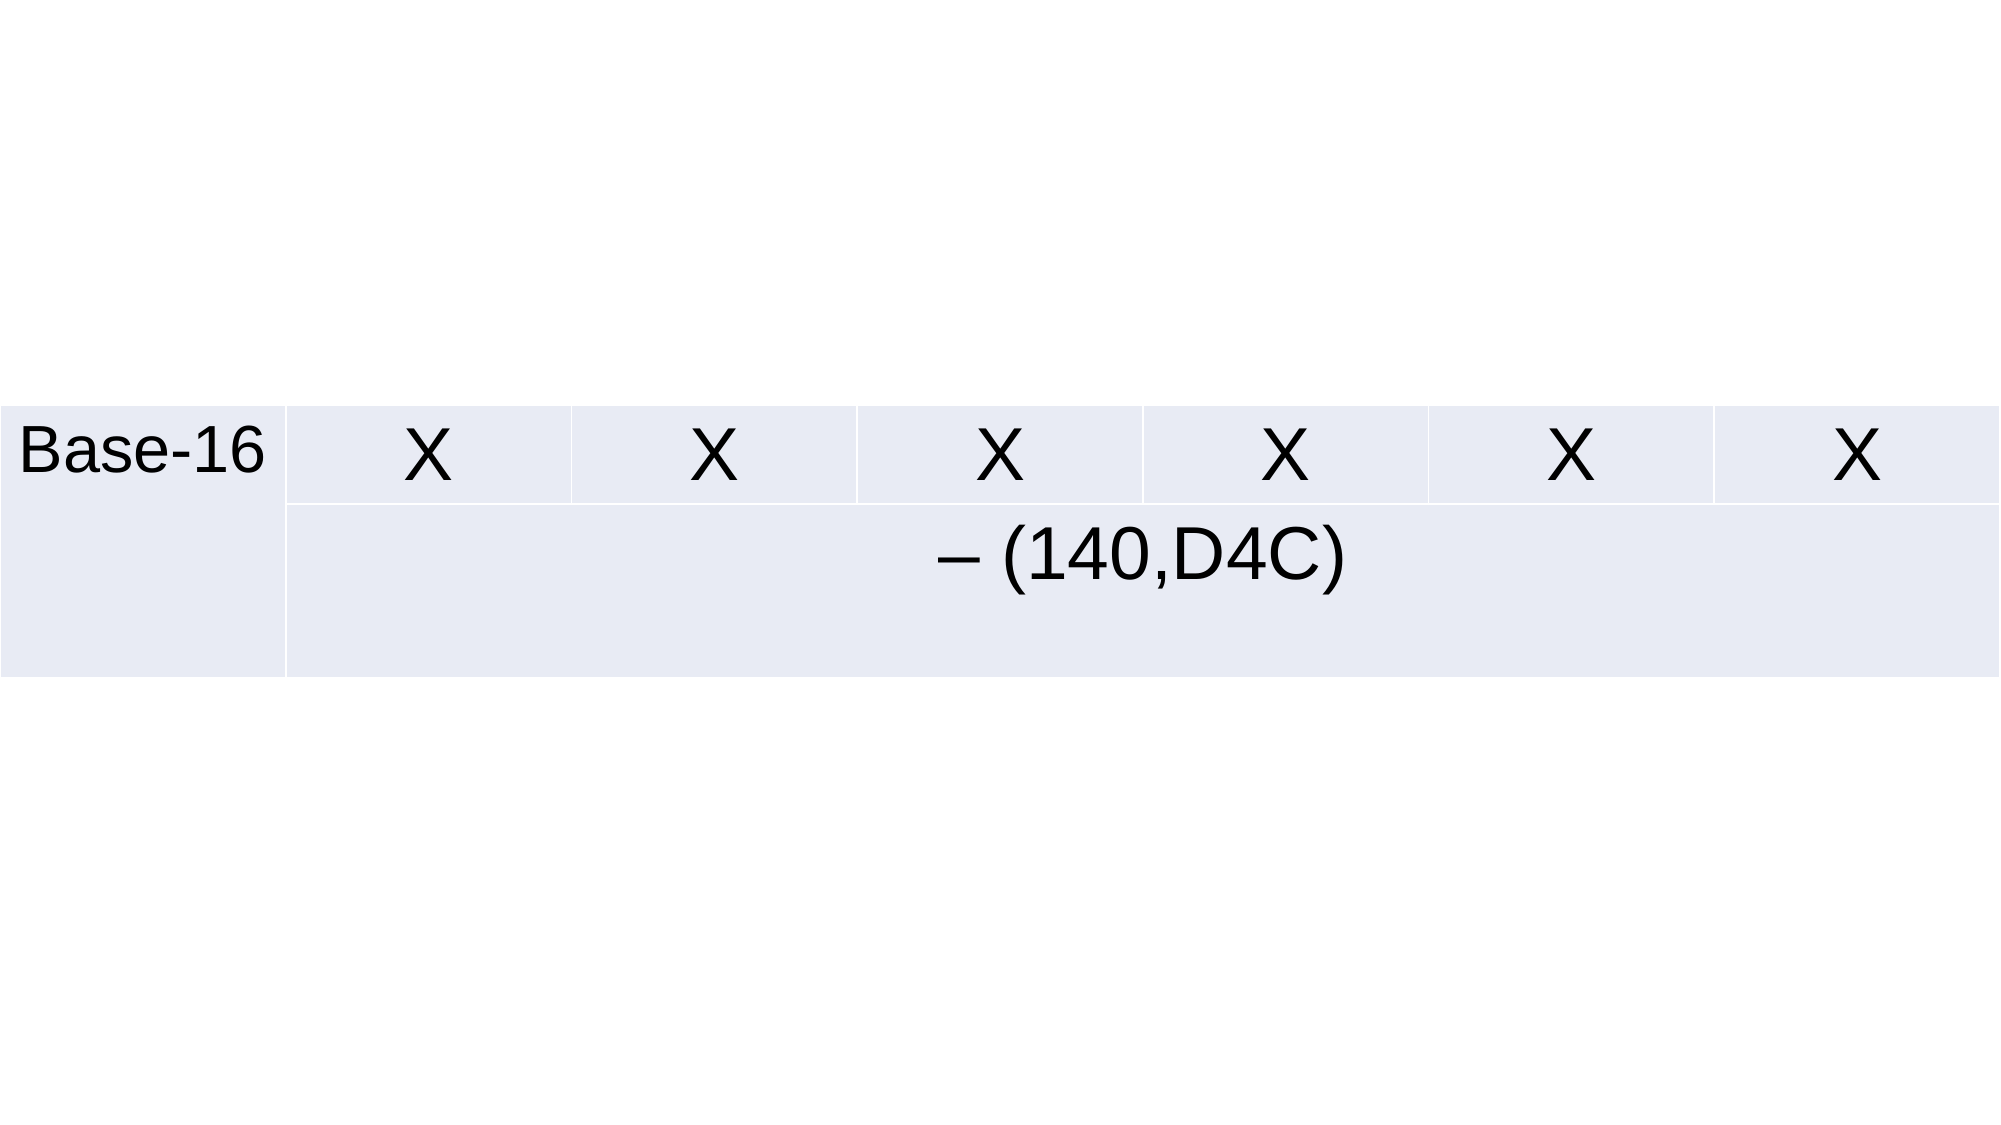

| Base-16 | X | X | X | X | X | X |
| --- | --- | --- | --- | --- | --- | --- |
|  | – (140,D4C) |  |  |  |  |  |